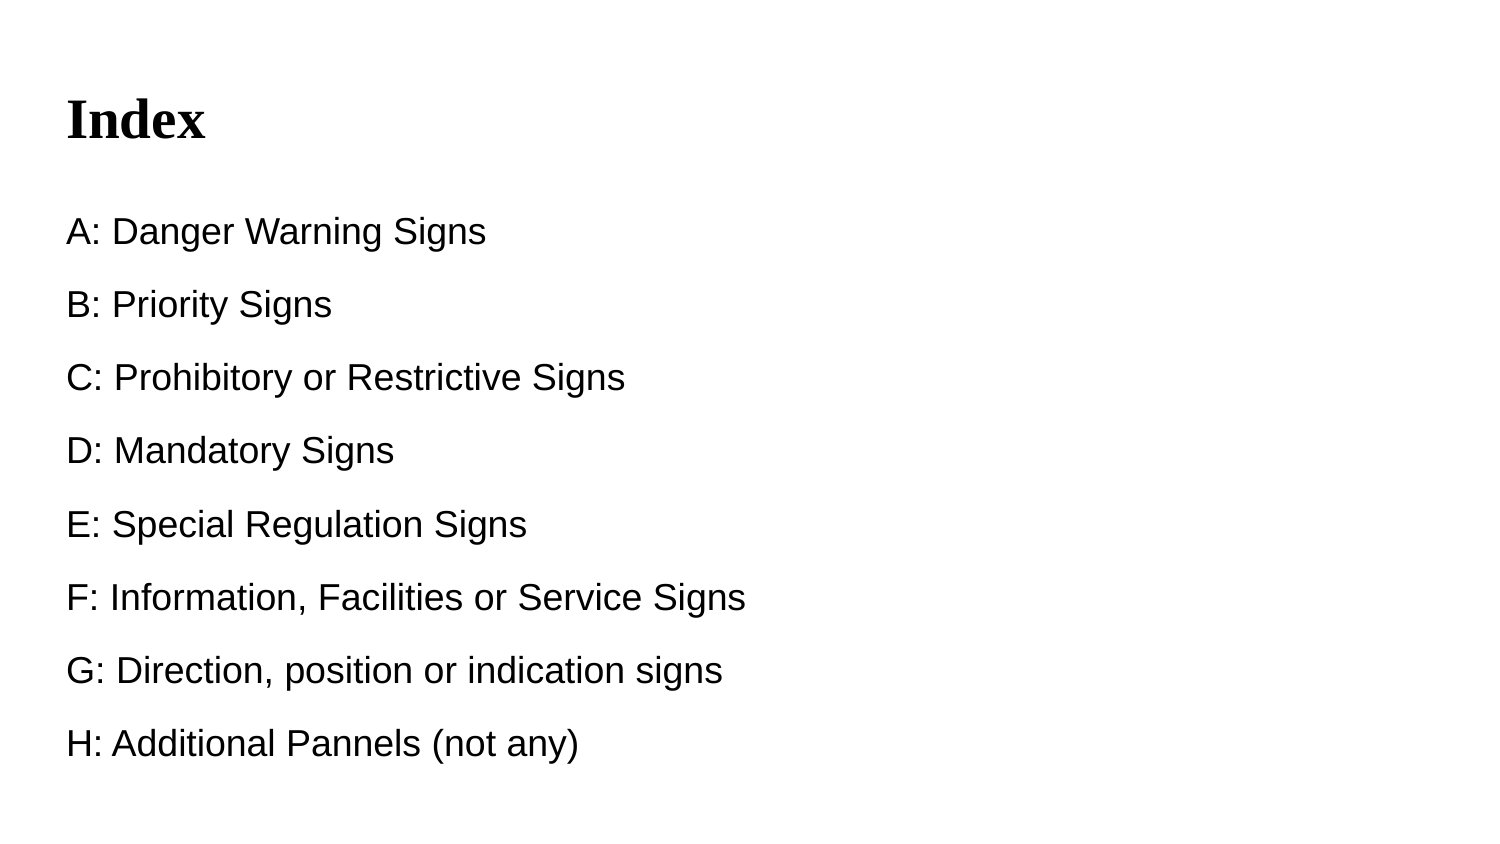

# Index
A: Danger Warning Signs
B: Priority Signs
C: Prohibitory or Restrictive Signs
D: Mandatory Signs
E: Special Regulation Signs
F: Information, Facilities or Service Signs
G: Direction, position or indication signs
H: Additional Pannels (not any)